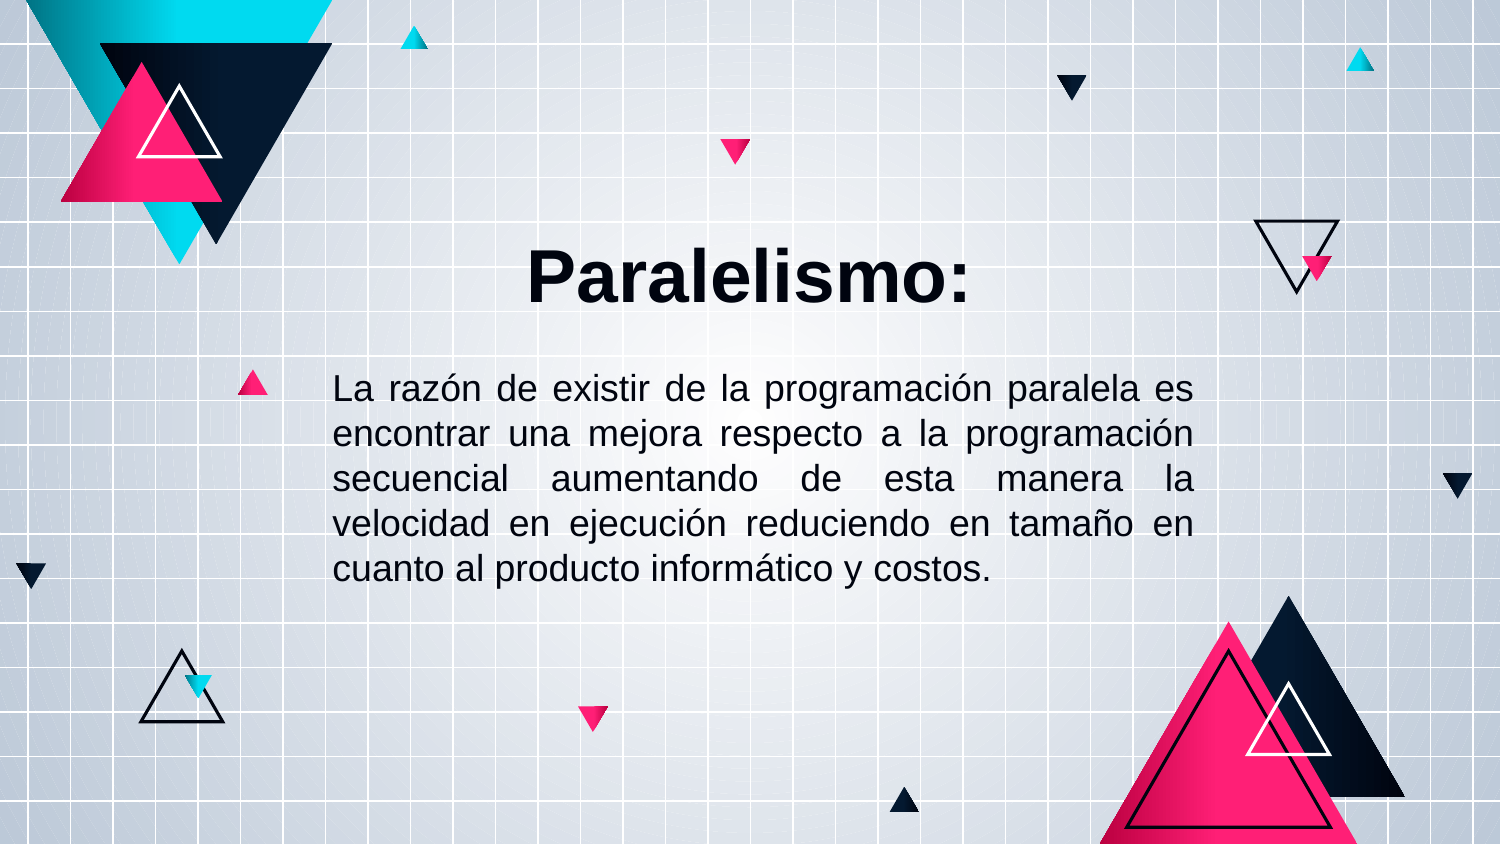

# Paralelismo:

La razón de existir de la programación paralela es encontrar una mejora respecto a la programación
secuencial aumentando de esta manera la velocidad en ejecución reduciendo en tamaño en cuanto al producto informático y costos.